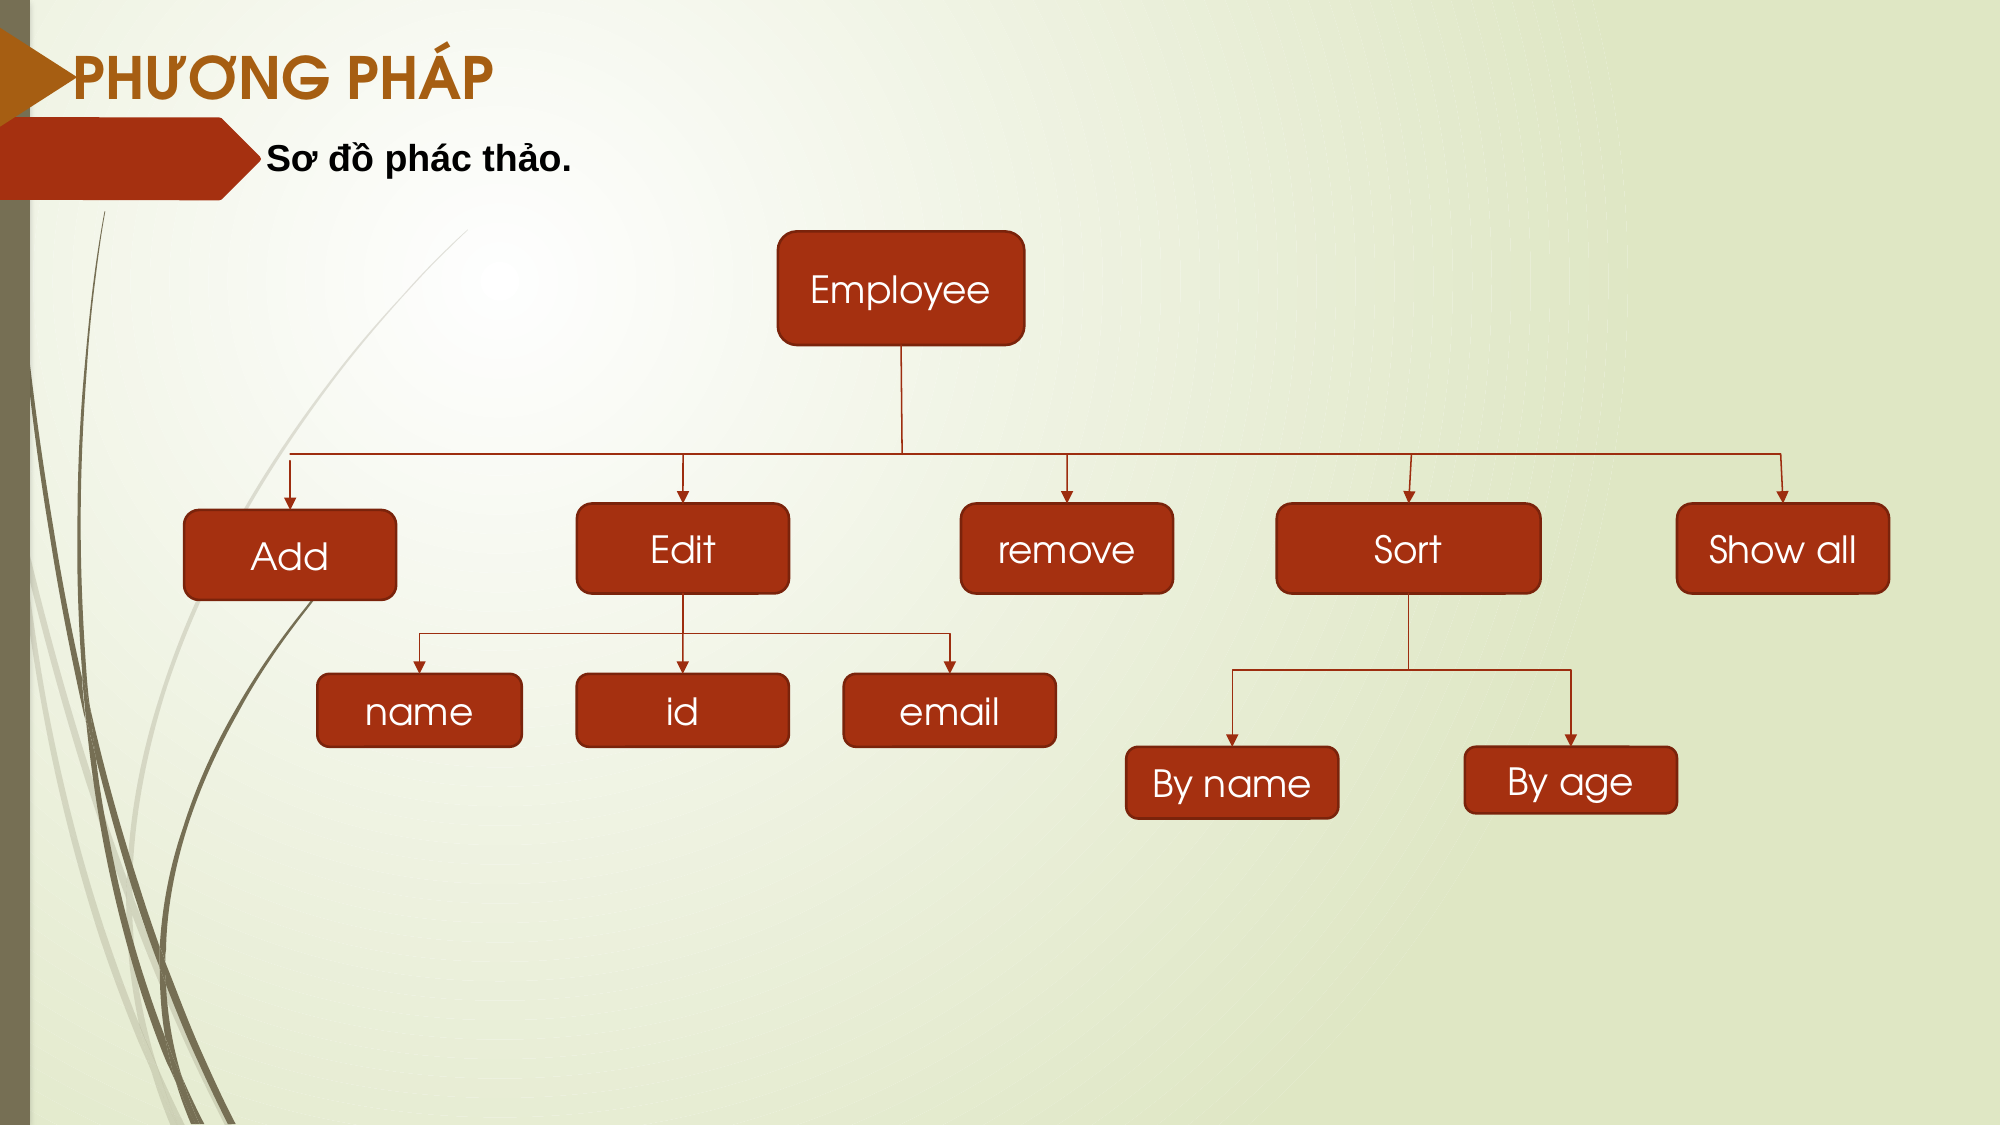

PHƯƠNG PHÁP

Sơ đồ phác thảo.
Employee
Edit
remove
Sort
Show all
Add
name
id
email
By name
By age